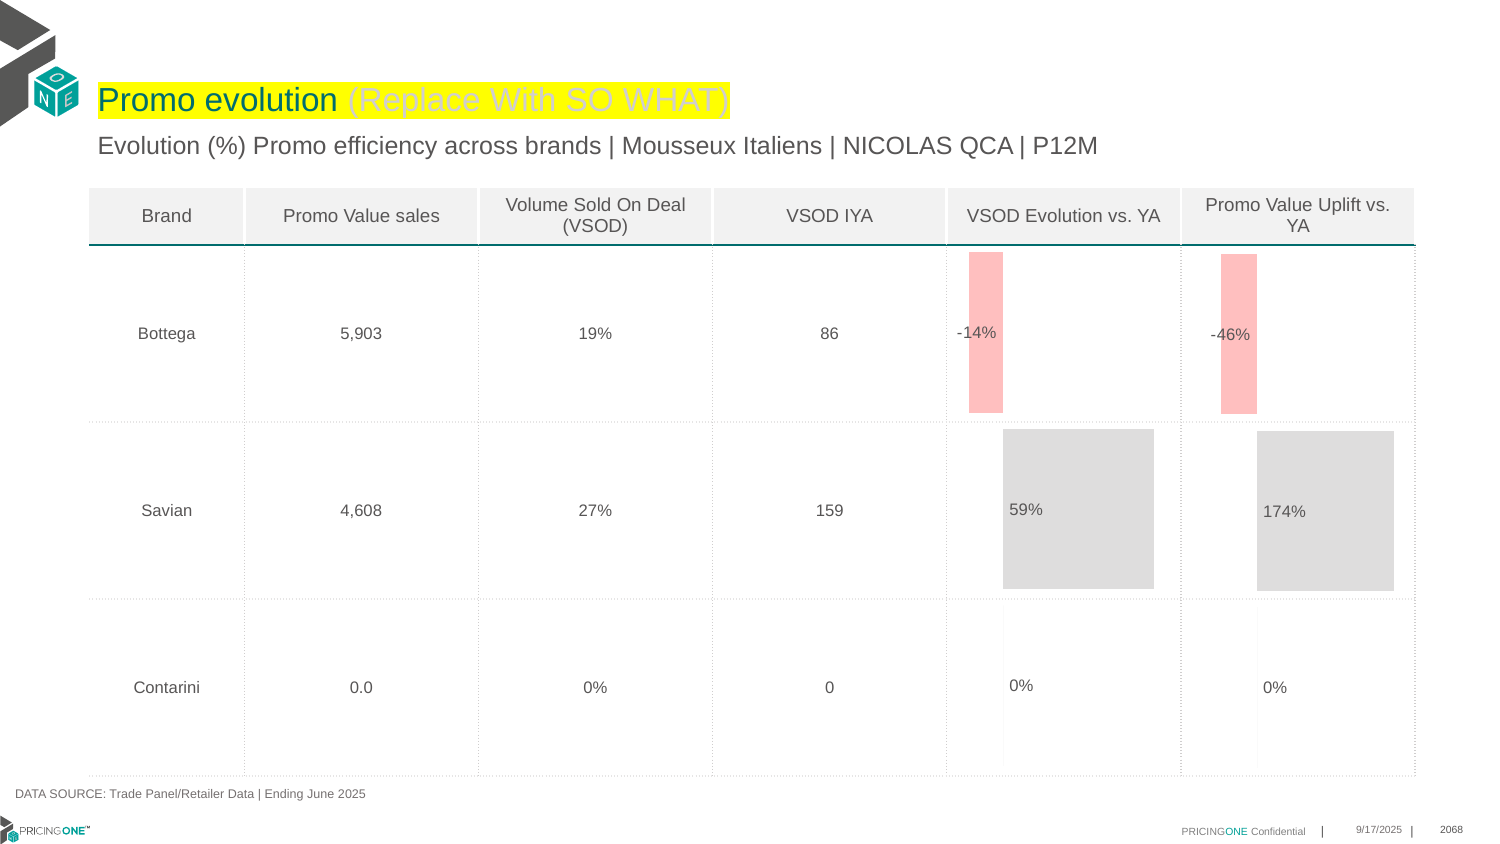

# Promo evolution (Replace With SO WHAT)
Evolution (%) Promo efficiency across brands | Mousseux Italiens | NICOLAS QCA | P12M
| Brand | Promo Value sales | Volume Sold On Deal (VSOD) | VSOD IYA | VSOD Evolution vs. YA | Promo Value Uplift vs. YA |
| --- | --- | --- | --- | --- | --- |
| Bottega | 5,903 | 19% | 86 |  |  |
| Savian | 4,608 | 27% | 159 |  |  |
| Contarini | 0.0 | 0% | 0 |  |  |

### Chart

| Category | VSOD Evaluation vs YA |
|---|---|
| Bottega | -0.136 |
| Savian | 0.5880000000000001 |
| Contarini | 0.0 |

### Chart

| Category | Promo Value Uplift vs YA |
|---|---|
| Bottega | -0.4618275882885855 |
| Savian | 1.7358762672492931 |
| Contarini | 0.0 |
DATA SOURCE: Trade Panel/Retailer Data | Ending June 2025

9/17/2025
2068